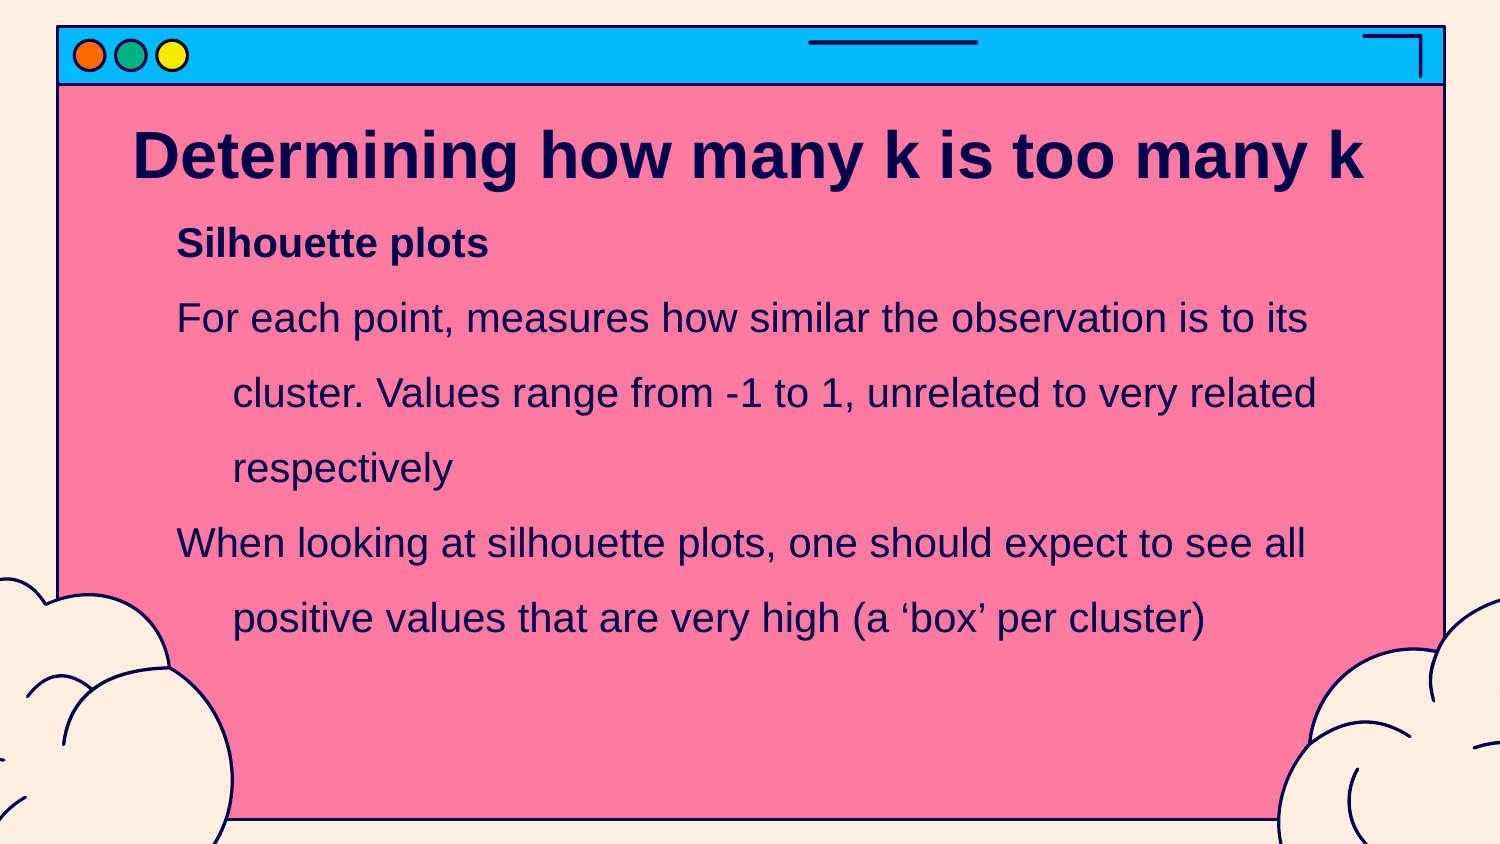

# Determining how many k is too many k
Silhouette plots
For each point, measures how similar the observation is to its cluster. Values range from -1 to 1, unrelated to very related respectively
When looking at silhouette plots, one should expect to see all positive values that are very high (a ‘box’ per cluster)